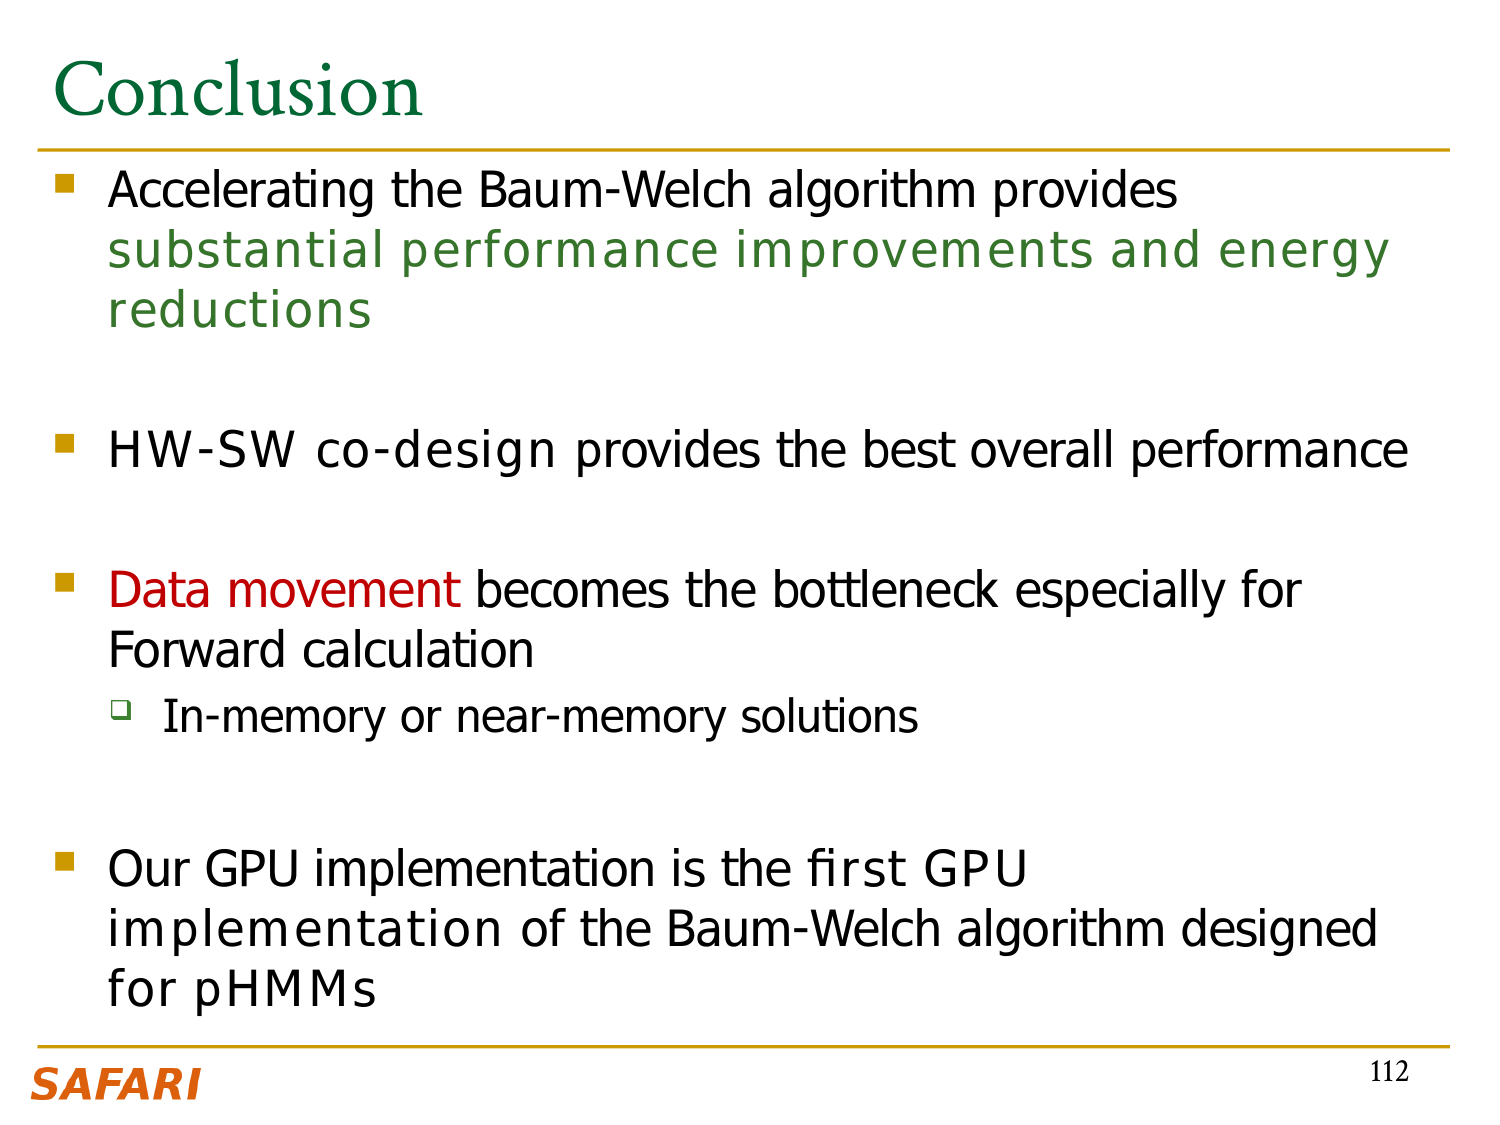

# Conclusion
Accelerating the Baum-Welch algorithm provides substantial performance improvements and energy reductions

HW-SW co-design provides the best overall performance

Data movement becomes the bottleneck especially for Forward calculation
In-memory or near-memory solutions

Our GPU implementation is the first GPU implementation of the Baum-Welch algorithm designed for pHMMs
112